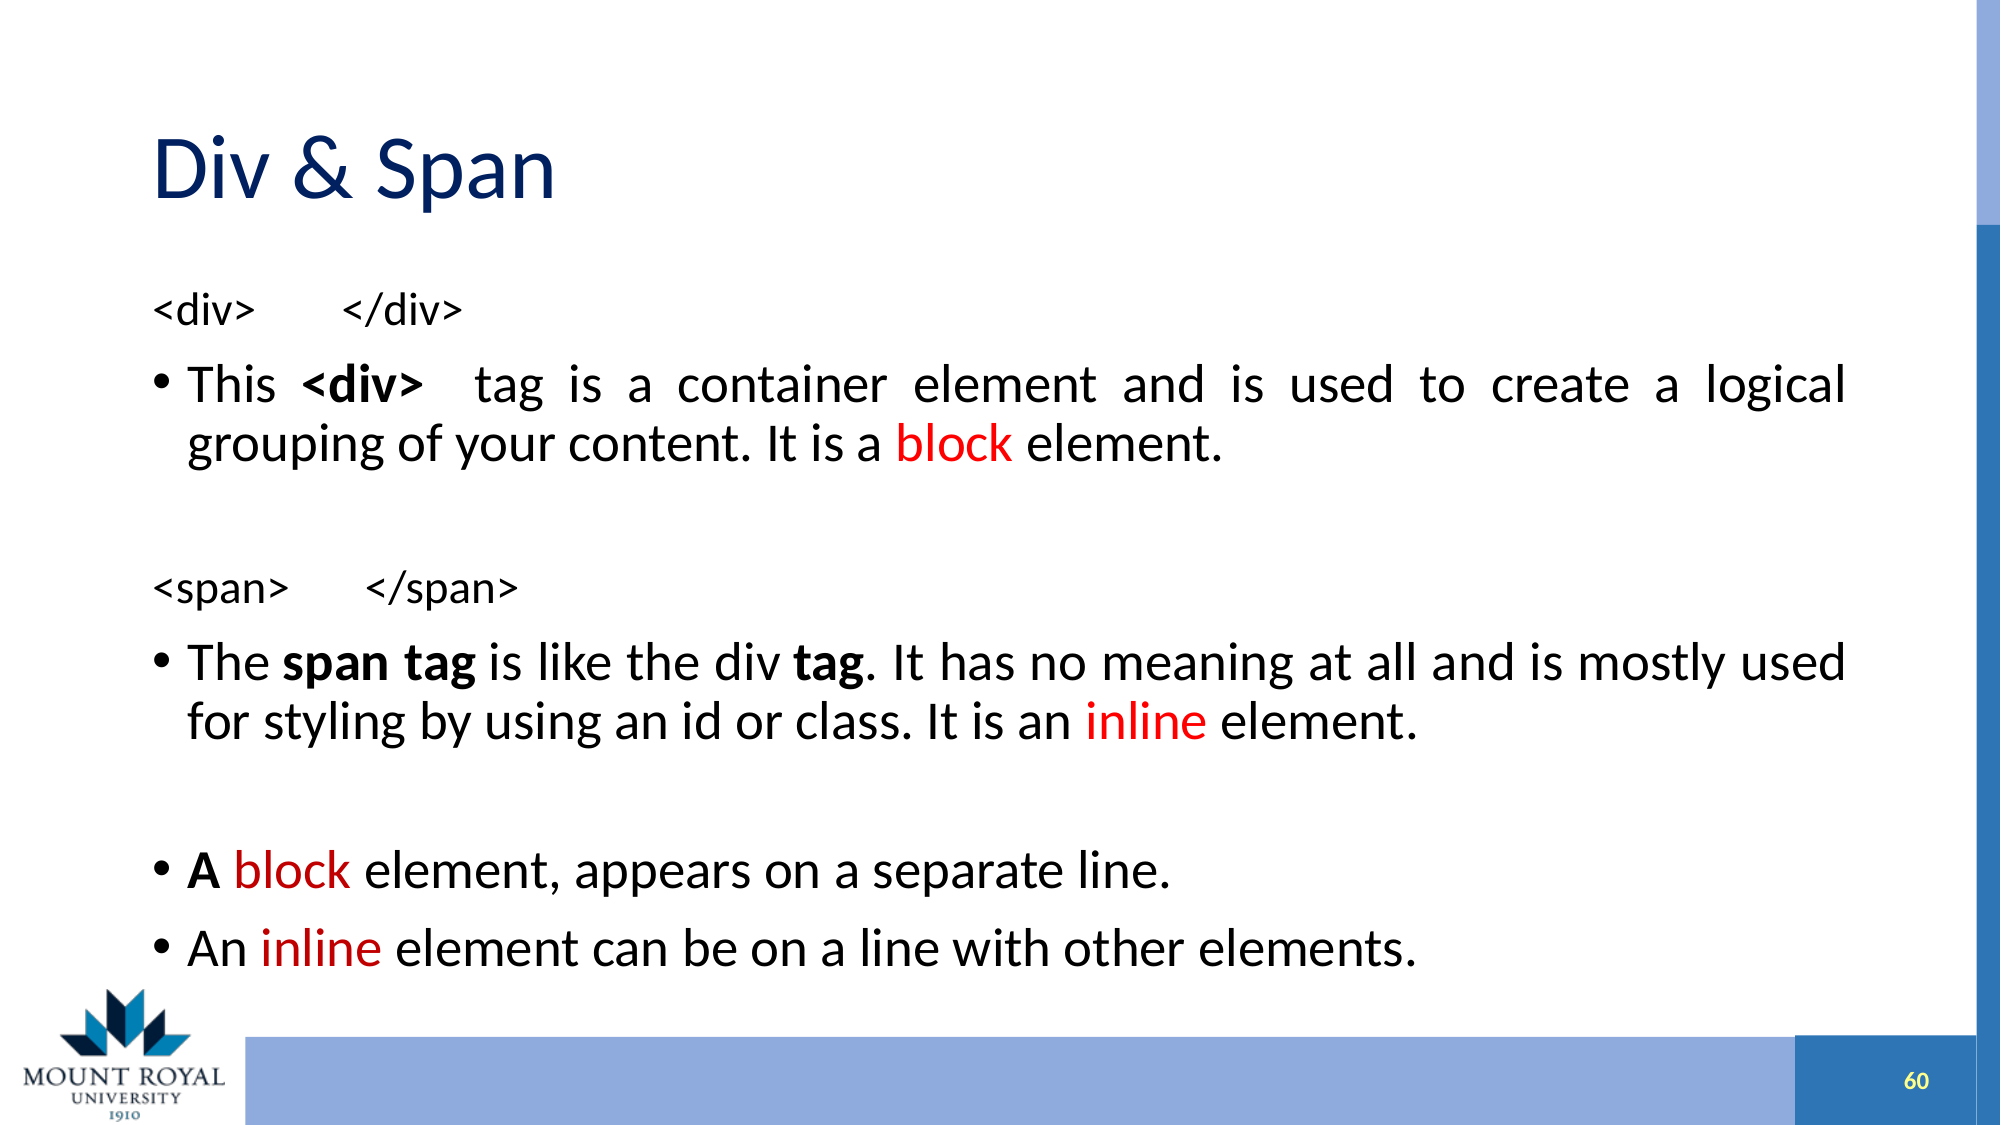

# Div & Span
<div>        </div>
This <div>  tag is a container element and is used to create a logical grouping of your content. It is a block element.

<span>       </span>
The span tag is like the div tag. It has no meaning at all and is mostly used for styling by using an id or class. It is an inline element.

A block element, appears on a separate line.
An inline element can be on a line with other elements.
60